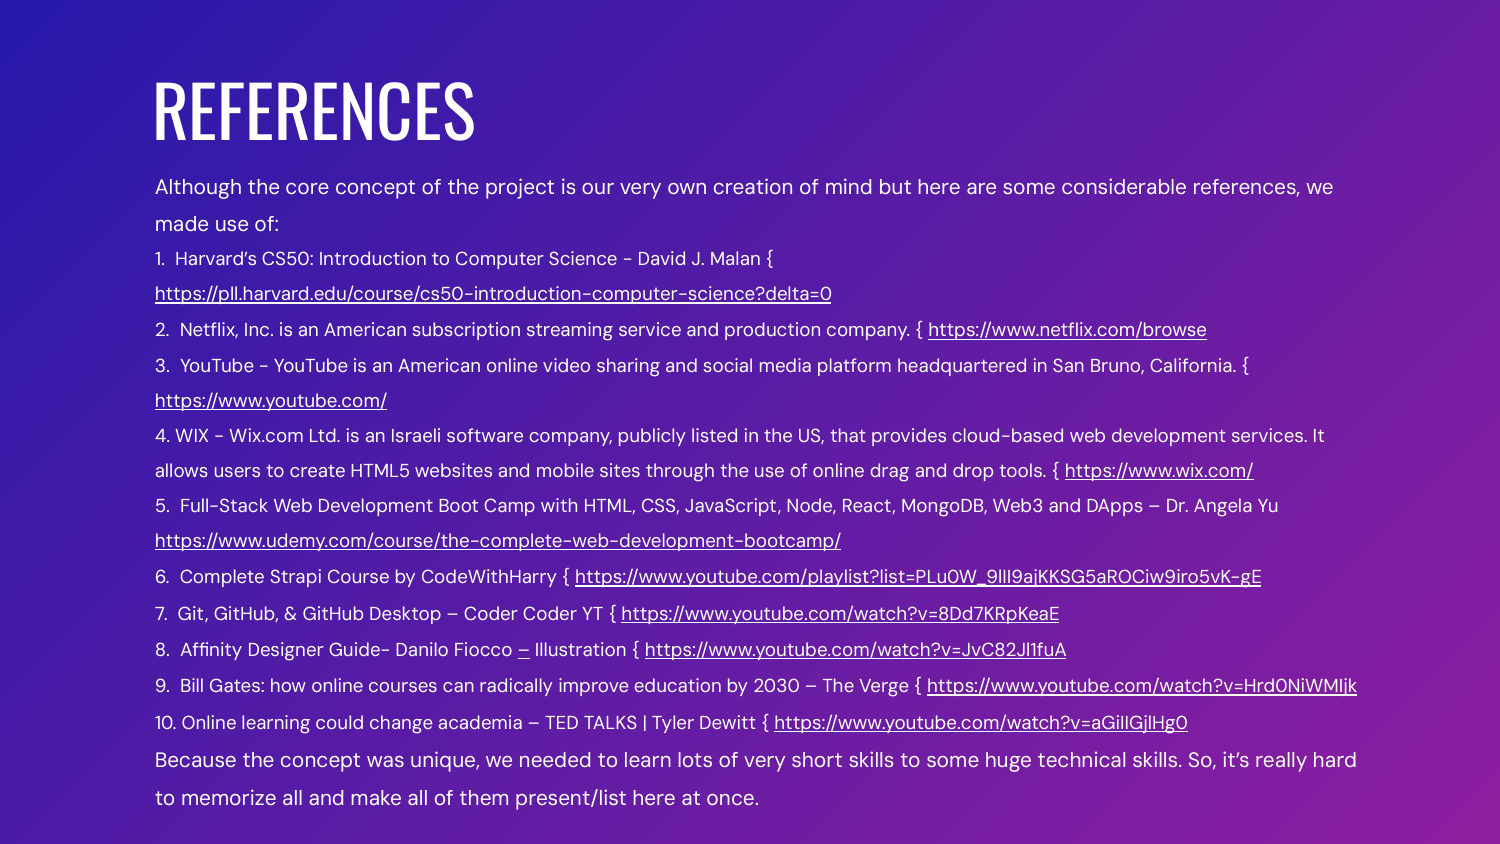

# REFERENCES
Although the core concept of the project is our very own creation of mind but here are some considerable references, we made use of:
1.  Harvard’s CS50: Introduction to Computer Science - David J. Malan { https://pll.harvard.edu/course/cs50-introduction-computer-science?delta=0
2.  Netflix, Inc. is an American subscription streaming service and production company. { https://www.netflix.com/browse
3.  YouTube - YouTube is an American online video sharing and social media platform headquartered in San Bruno, California. { https://www.youtube.com/
4. WIX - Wix.com Ltd. is an Israeli software company, publicly listed in the US, that provides cloud-based web development services. It allows users to create HTML5 websites and mobile sites through the use of online drag and drop tools. { https://www.wix.com/
5.  Full-Stack Web Development Boot Camp with HTML, CSS, JavaScript, Node, React, MongoDB, Web3 and DApps – Dr. Angela Yu https://www.udemy.com/course/the-complete-web-development-bootcamp/
6.  Complete Strapi Course by CodeWithHarry { https://www.youtube.com/playlist?list=PLu0W_9lII9ajKKSG5aROCiw9iro5vK-gE
7.  Git, GitHub, & GitHub Desktop – Coder Coder YT { https://www.youtube.com/watch?v=8Dd7KRpKeaE
8.  Affinity Designer Guide- Danilo Fiocco – Illustration { https://www.youtube.com/watch?v=JvC82Jl1fuA
9.  Bill Gates: how online courses can radically improve education by 2030 – The Verge { https://www.youtube.com/watch?v=Hrd0NiWMIjk
10. Online learning could change academia – TED TALKS | Tyler Dewitt { https://www.youtube.com/watch?v=aGiIIGjlHg0
Because the concept was unique, we needed to learn lots of very short skills to some huge technical skills. So, it’s really hard to memorize all and make all of them present/list here at once.